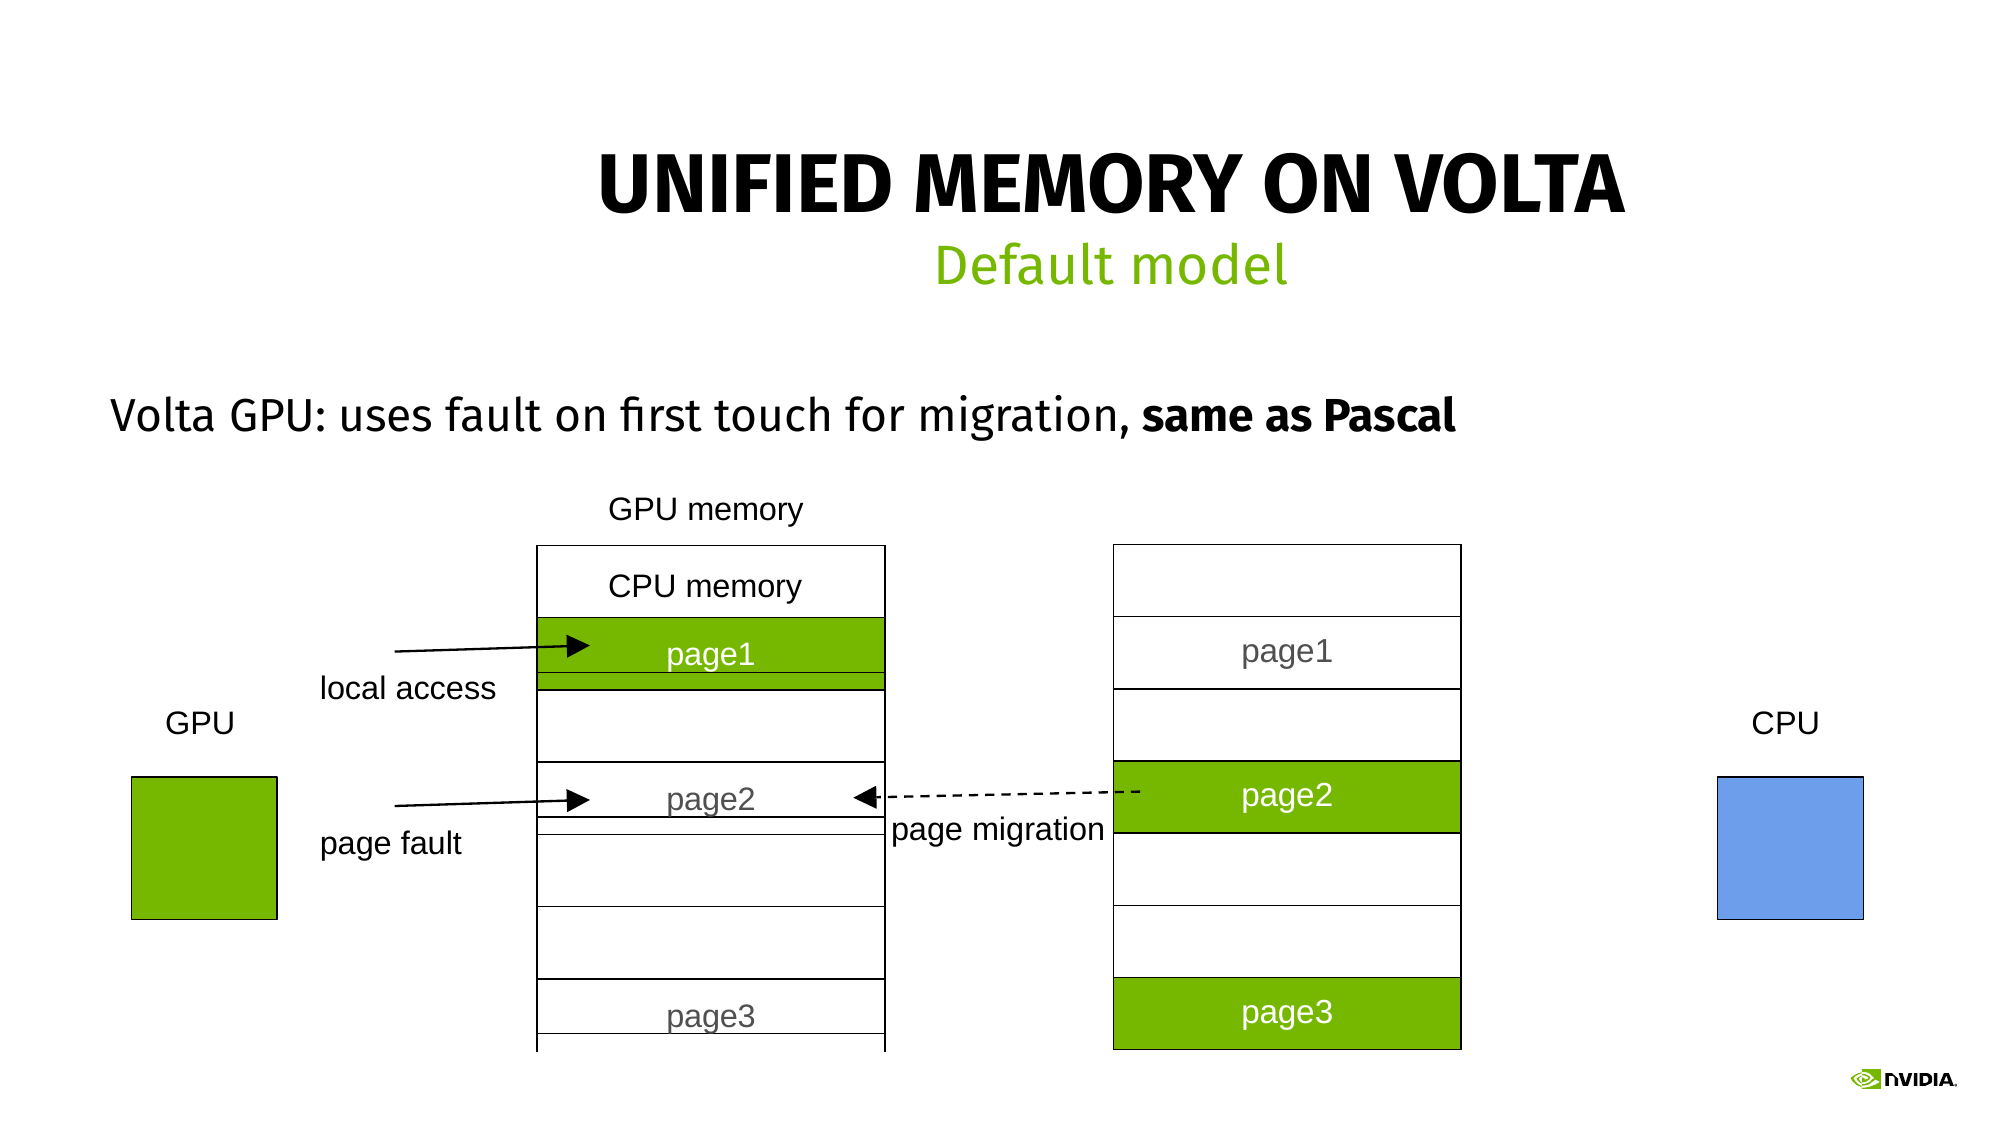

# UNIFIED MEMORY ON VOLTA
Default model
Volta GPU: uses fault on first touch for migration, same as Pascal
GPU memory	CPU memory

|  |
| --- |
| page1 |
|  |
| page2 |
|  |
|  |
| page3 |
page1

local access
GPU
CPU
page2

page migration
page fault
page3